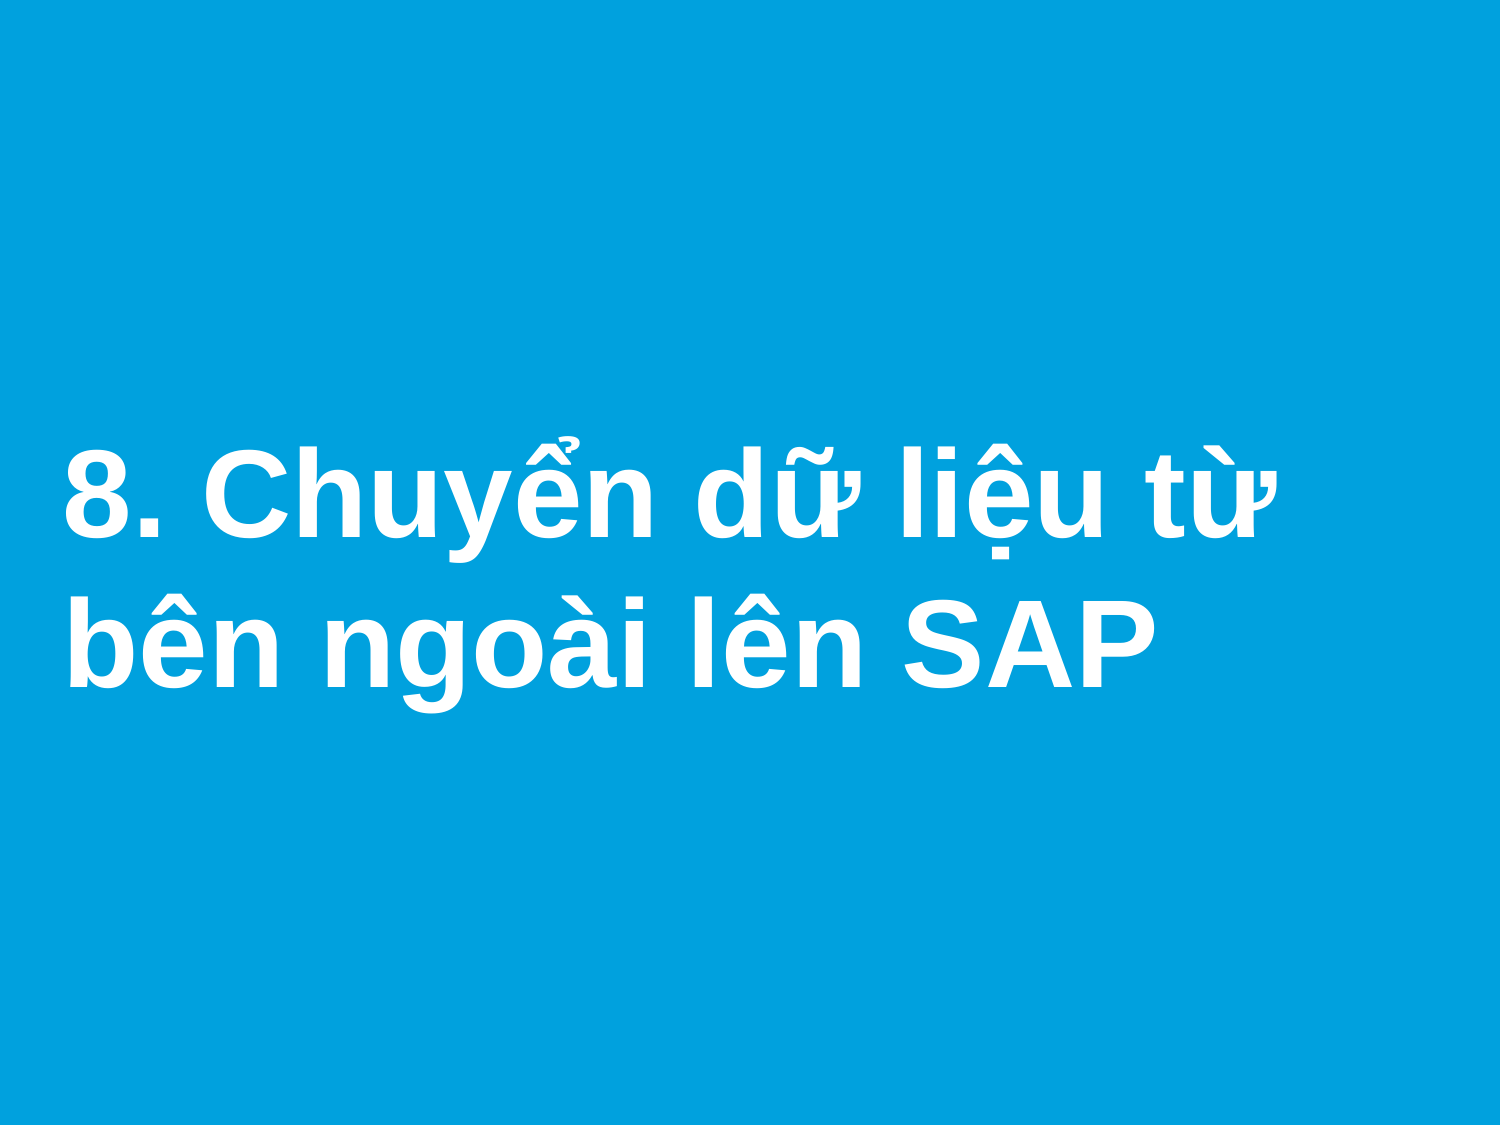

# 8. Chuyển dữ liệu từ 	bên ngoài lên SAP